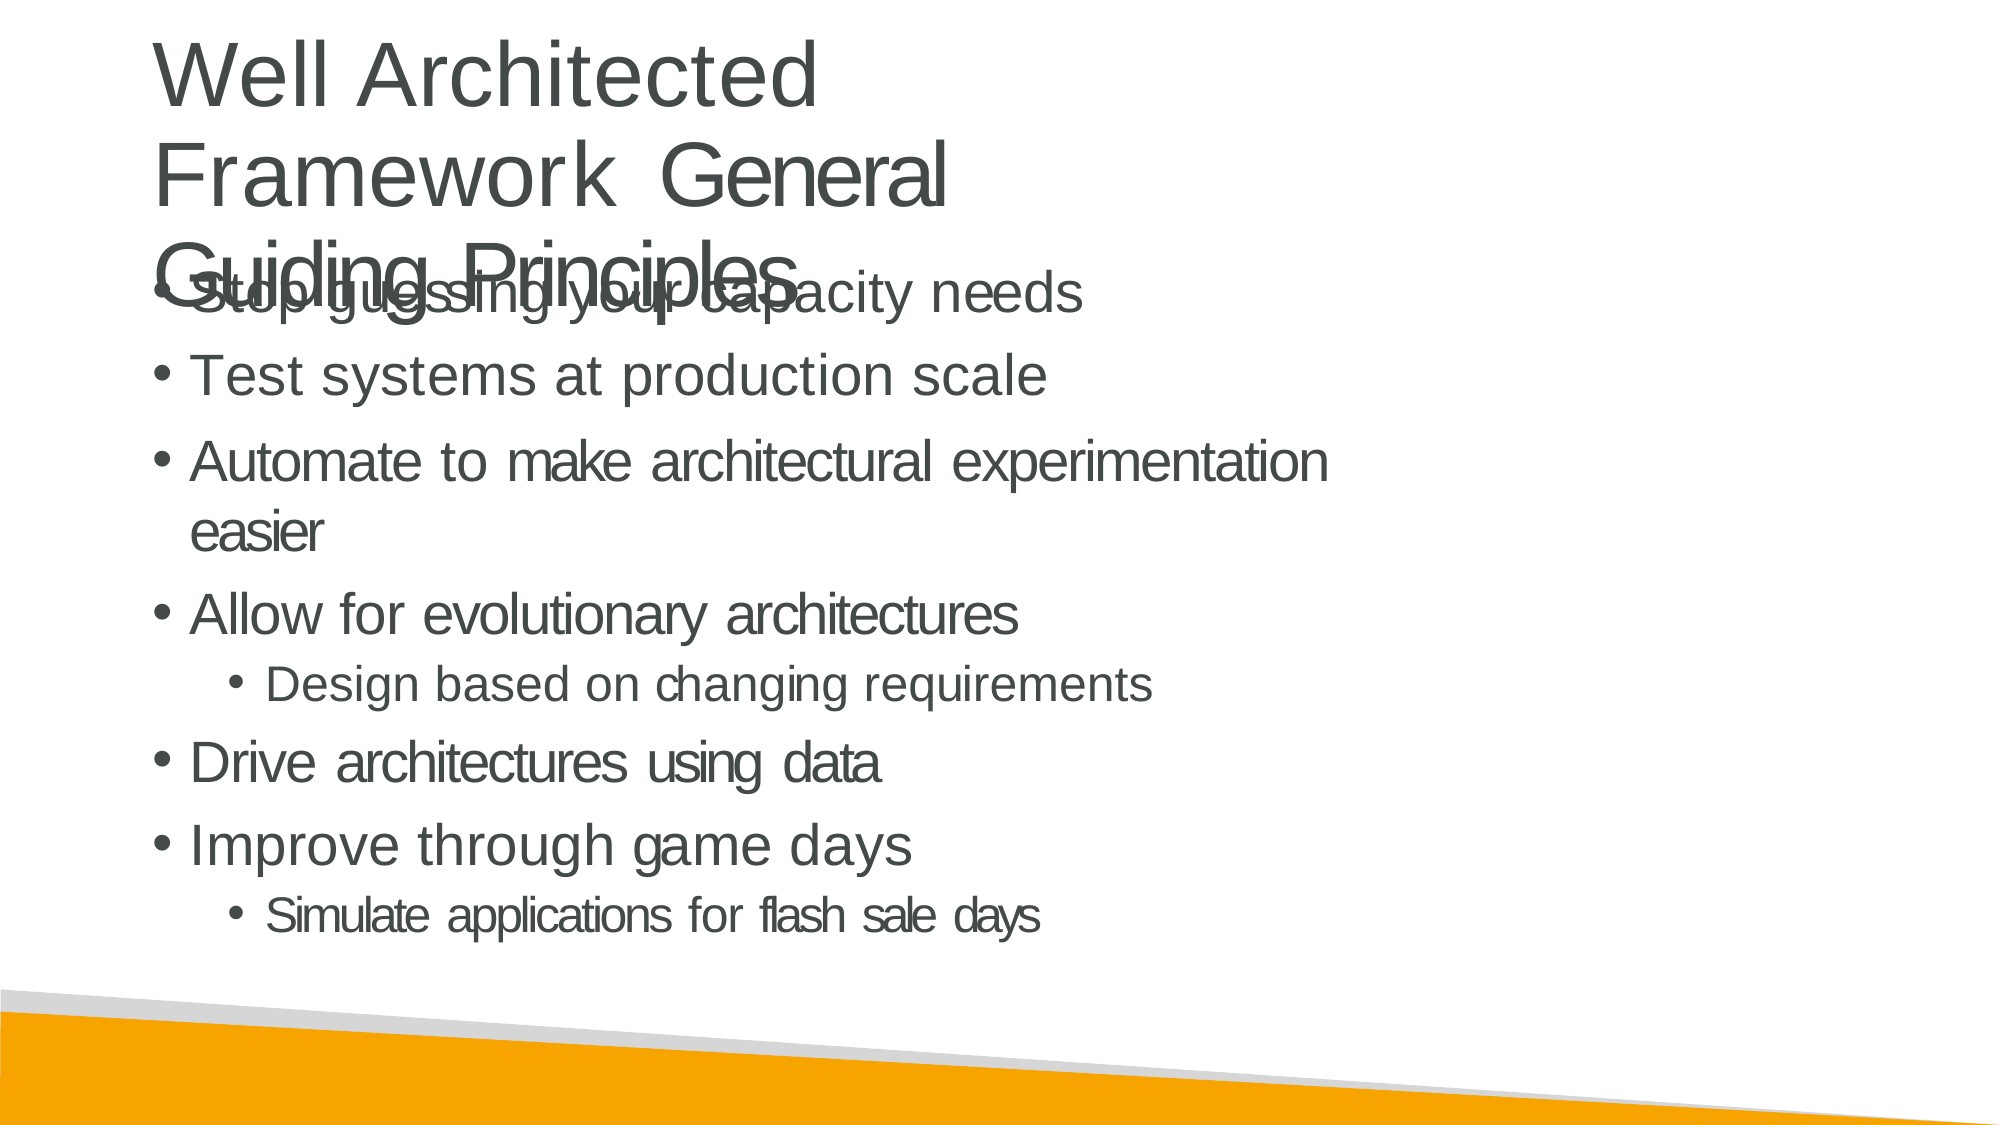

# Well Architected Framework  General Guiding Principles

Stop guessing your capacity needs
Test systems at production scale
Automate to make architectural experimentation easier
Allow for evolutionary architectures
Design based on changing requirements
Drive architectures using data
Improve through game days
Simulate applications for flash sale days